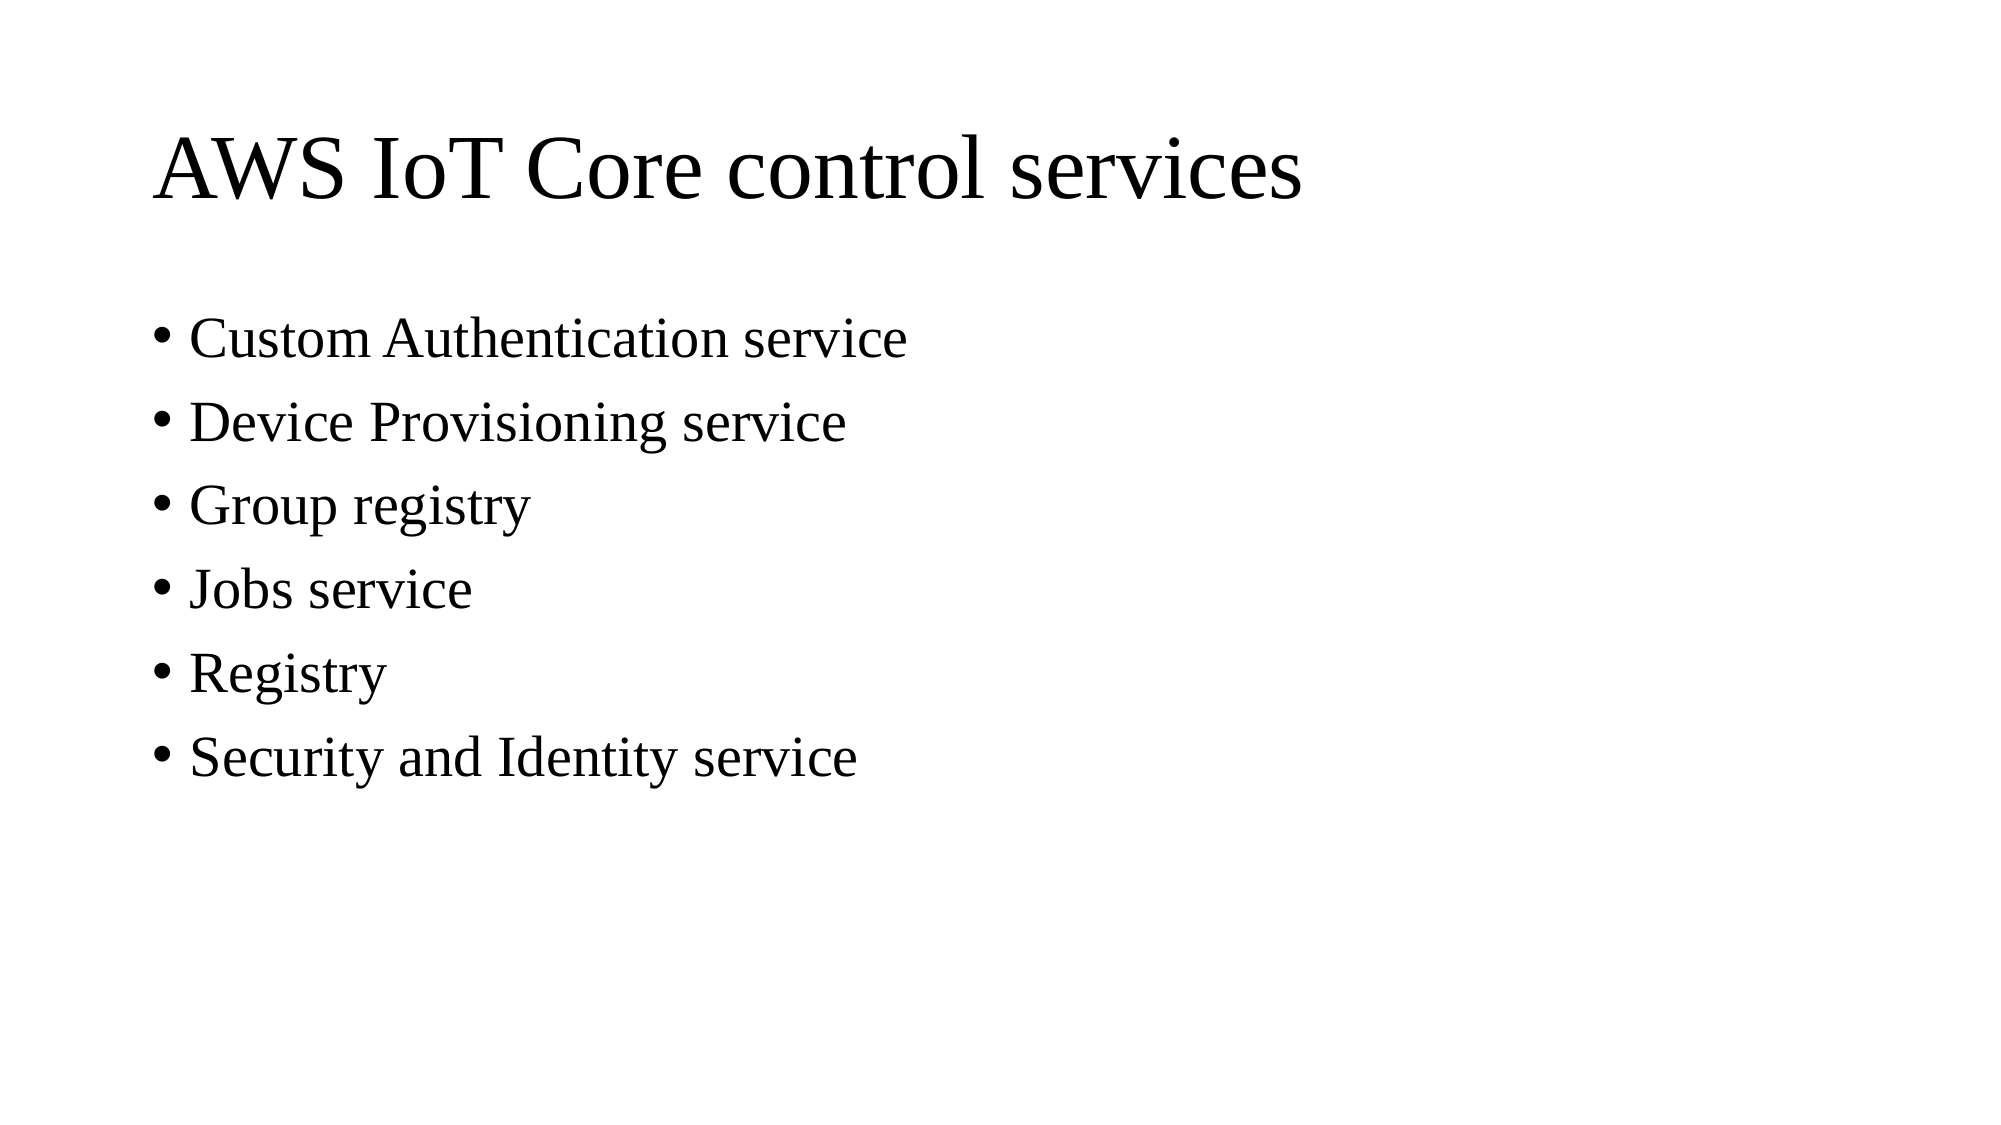

# AWS IoT Core control services
Custom Authentication service
Device Provisioning service
Group registry
Jobs service
Registry
Security and Identity service